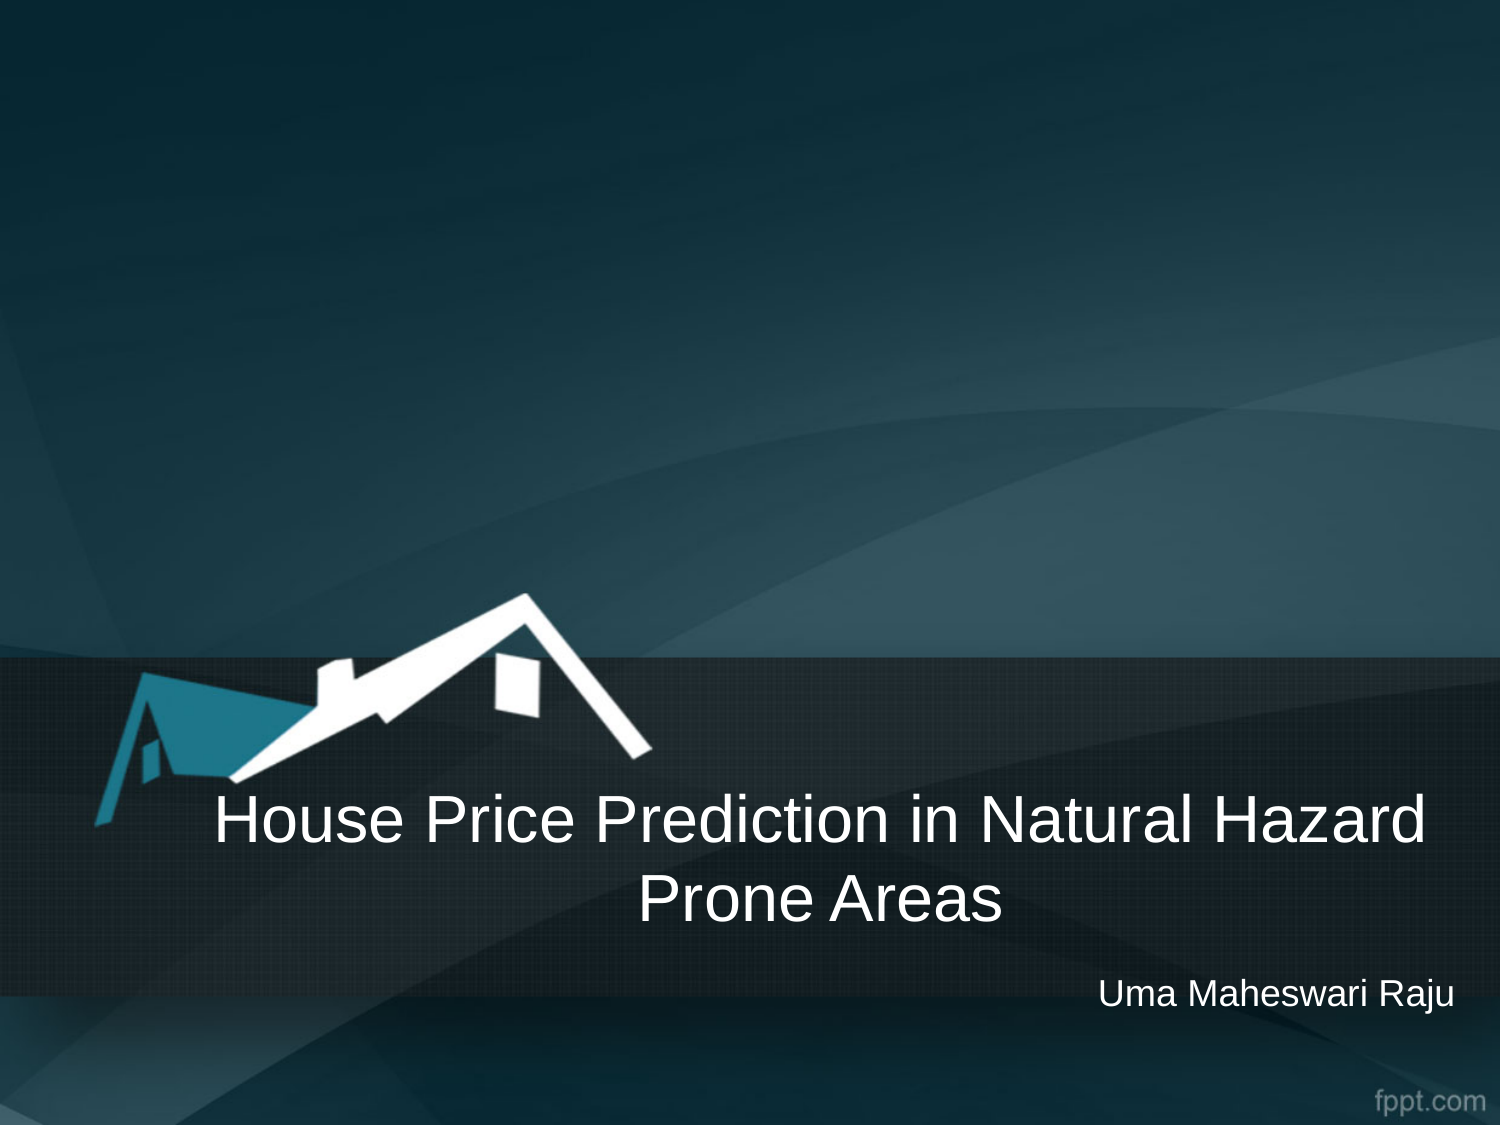

# House Price Prediction in Natural Hazard Prone Areas
Uma Maheswari Raju